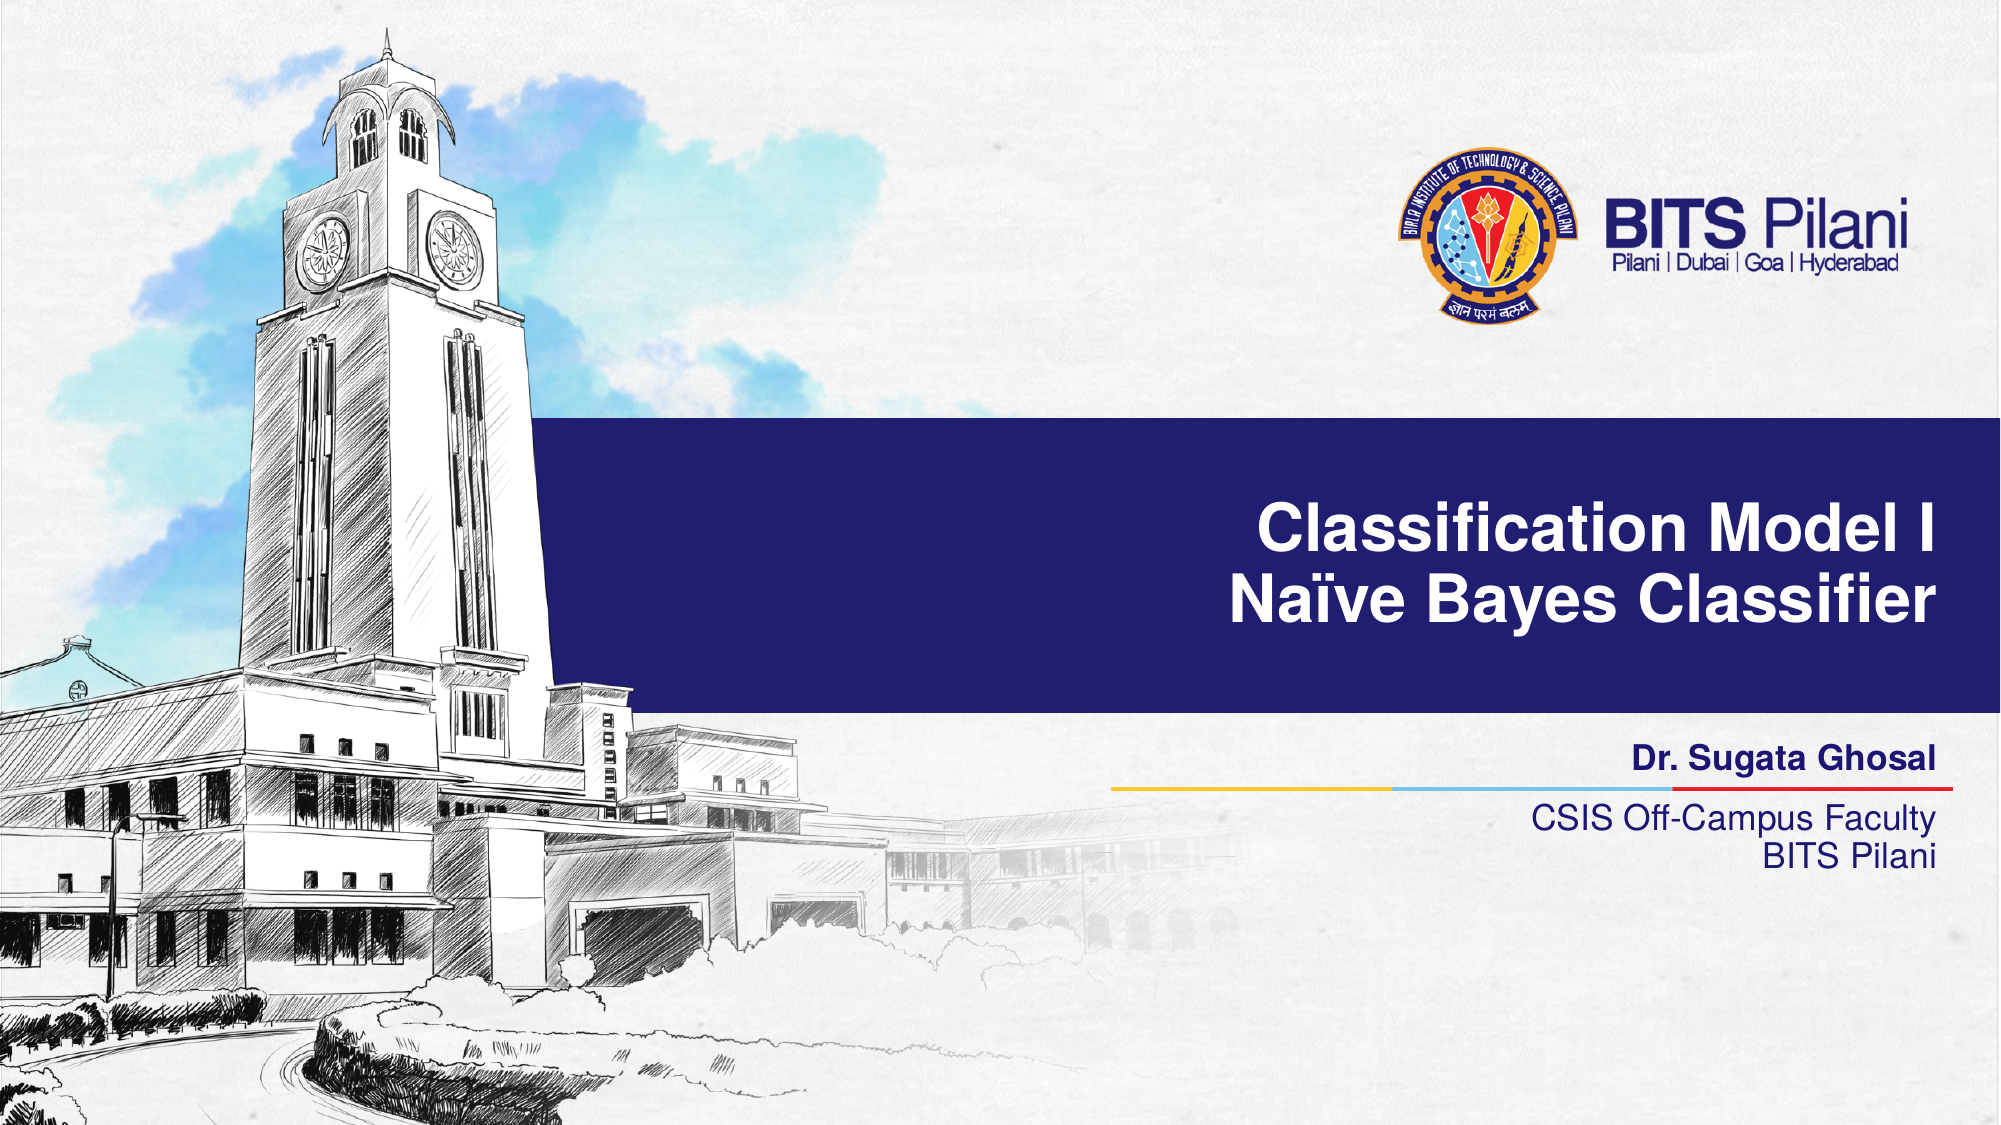

# Classification Model I Naïve Bayes Classifier
Dr. Sugata Ghosal
CSIS Off-Campus Faculty
BITS Pilani